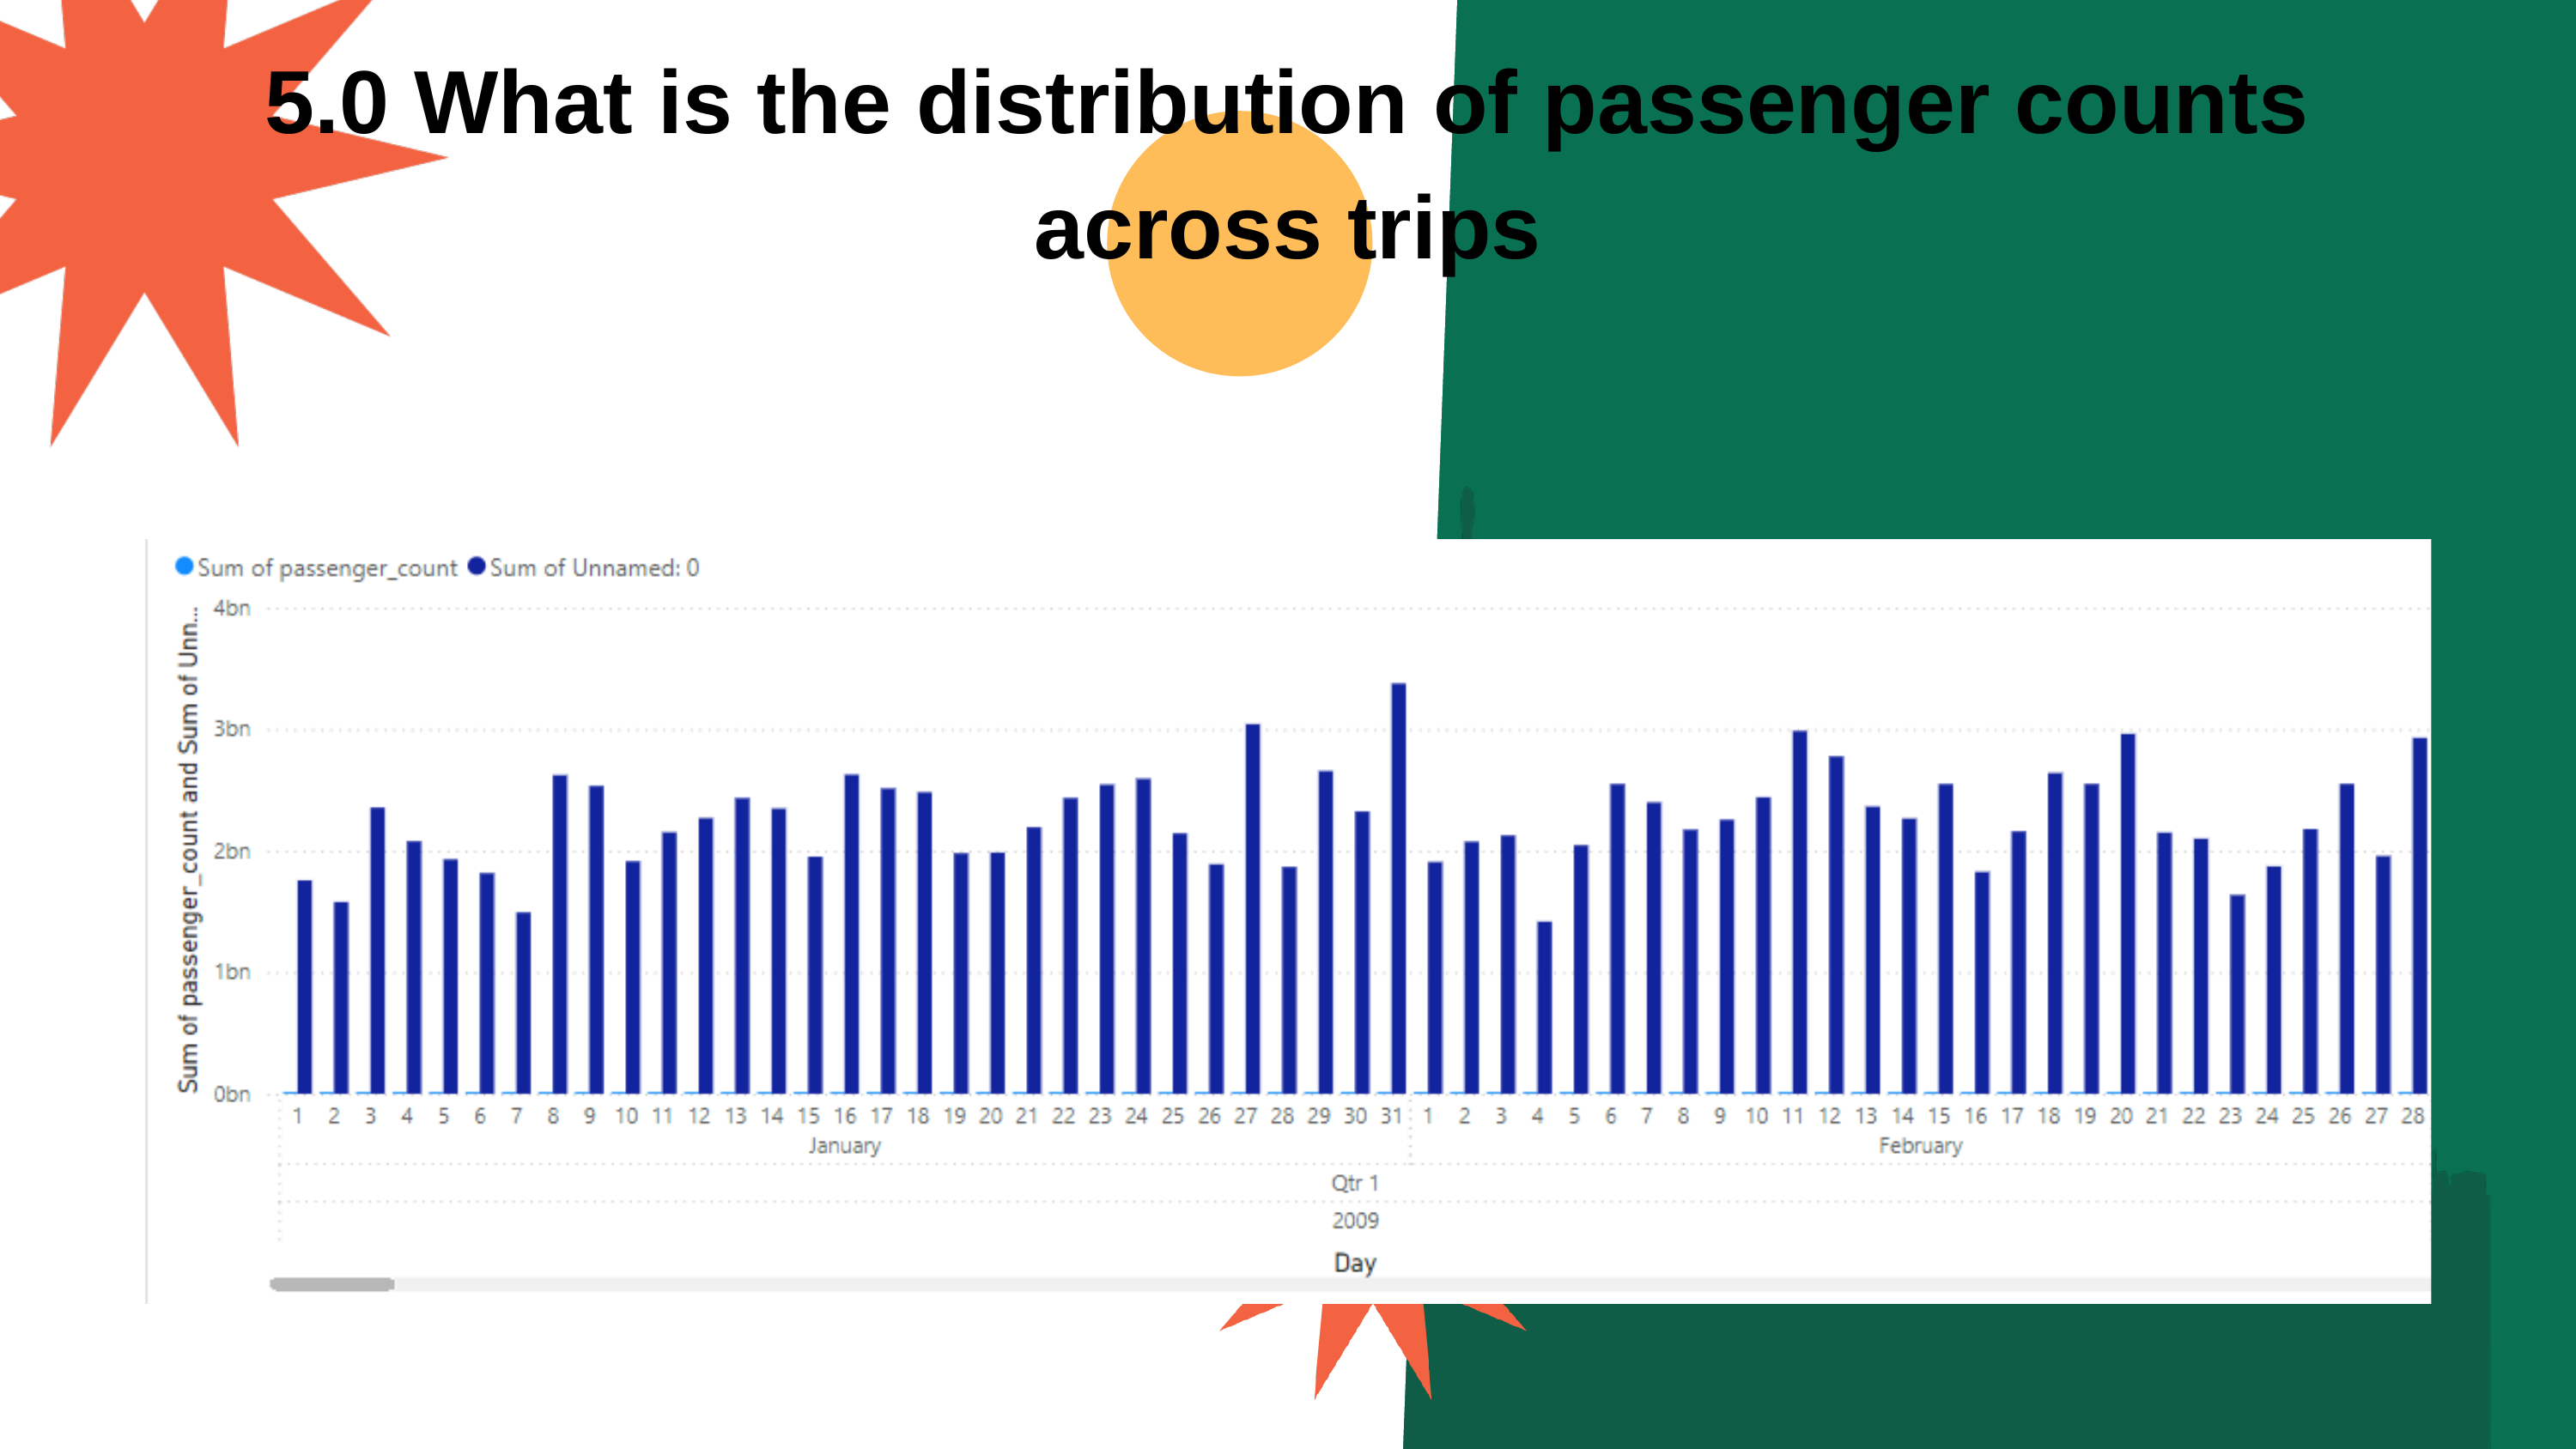

5.0 What is the distribution of passenger counts across trips